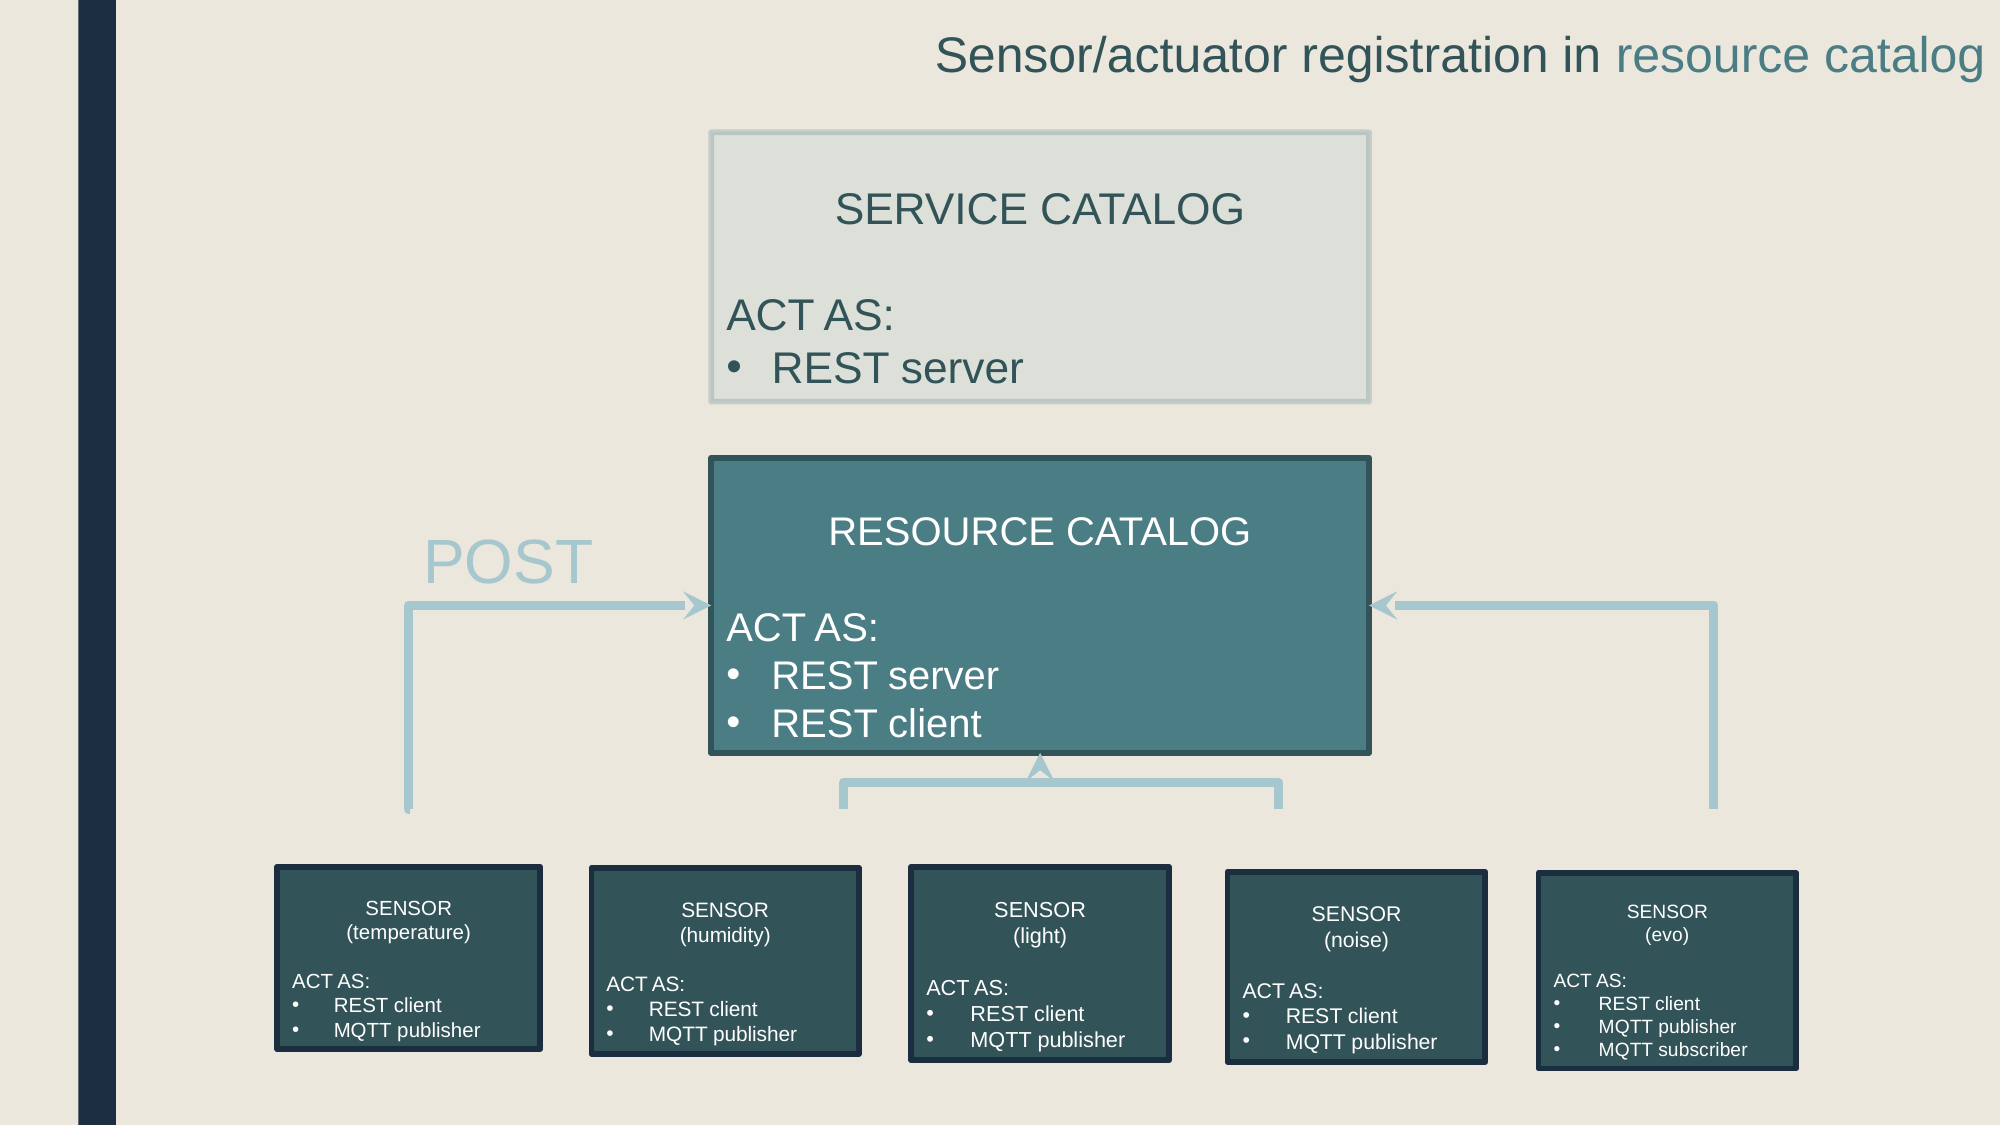

Sensor/actuator registration in resource catalog

SERVICE CATALOG

ACT AS:
REST server

RESOURCE CATALOG

ACT AS:
REST server
REST client

POST

SENSOR
(temperature)

ACT AS:
REST client
MQTT publisher

SENSOR
(light)

ACT AS:
REST client
MQTT publisher

SENSOR
(humidity)

ACT AS:
REST client
MQTT publisher

SENSOR
(noise)

ACT AS:
REST client
MQTT publisher

SENSOR
(evo)

ACT AS:
REST client
MQTT publisher
MQTT subscriber